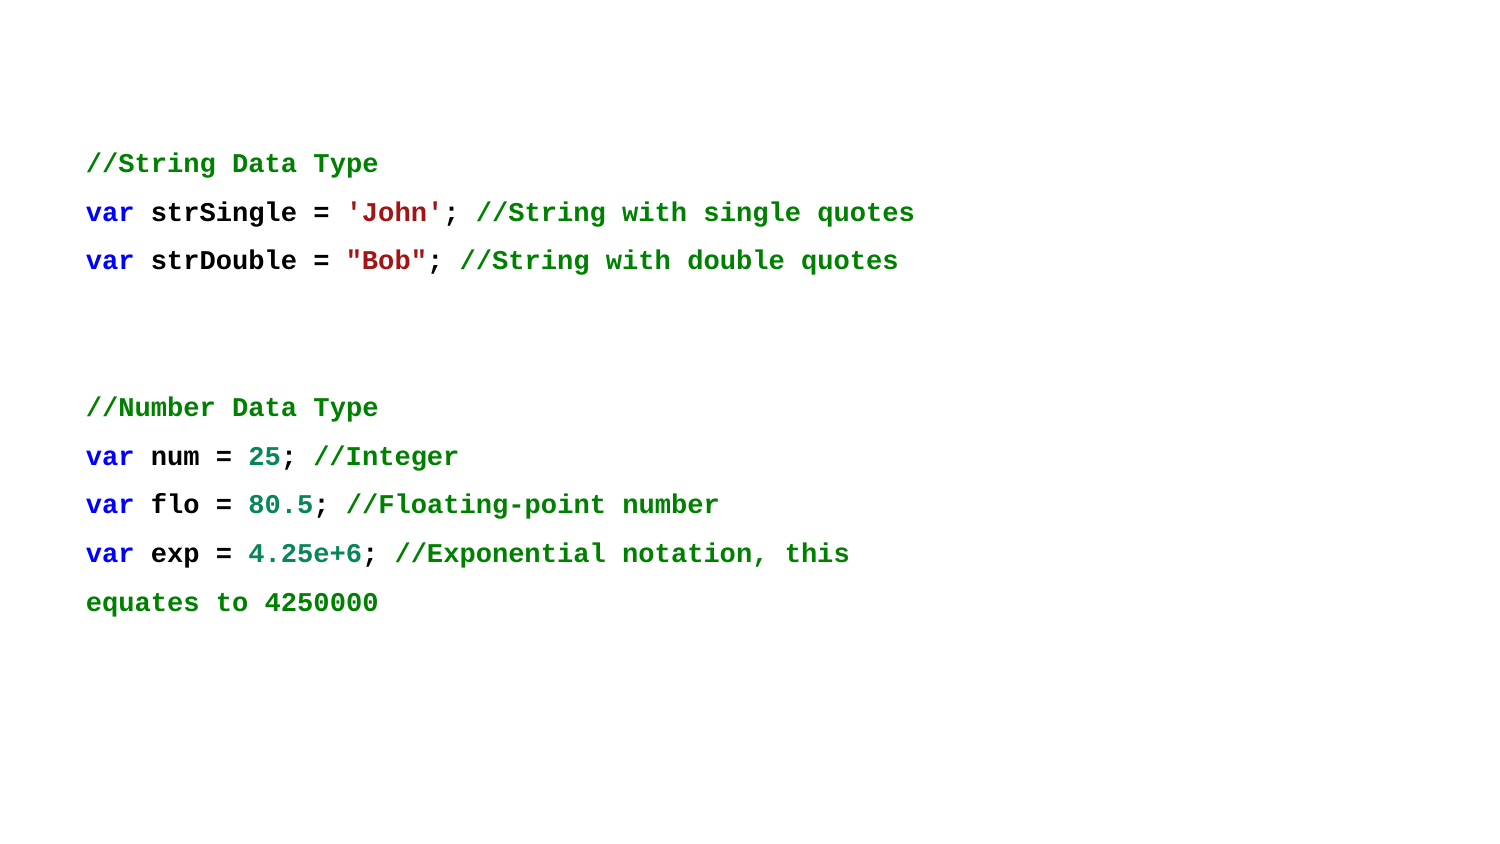

//String Data Type
var strSingle = 'John'; //String with single quotes
var strDouble = "Bob"; //String with double quotes
//Number Data Type
var num = 25; //Integer
var flo = 80.5; //Floating-point number
var exp = 4.25e+6; //Exponential notation, this equates to 4250000